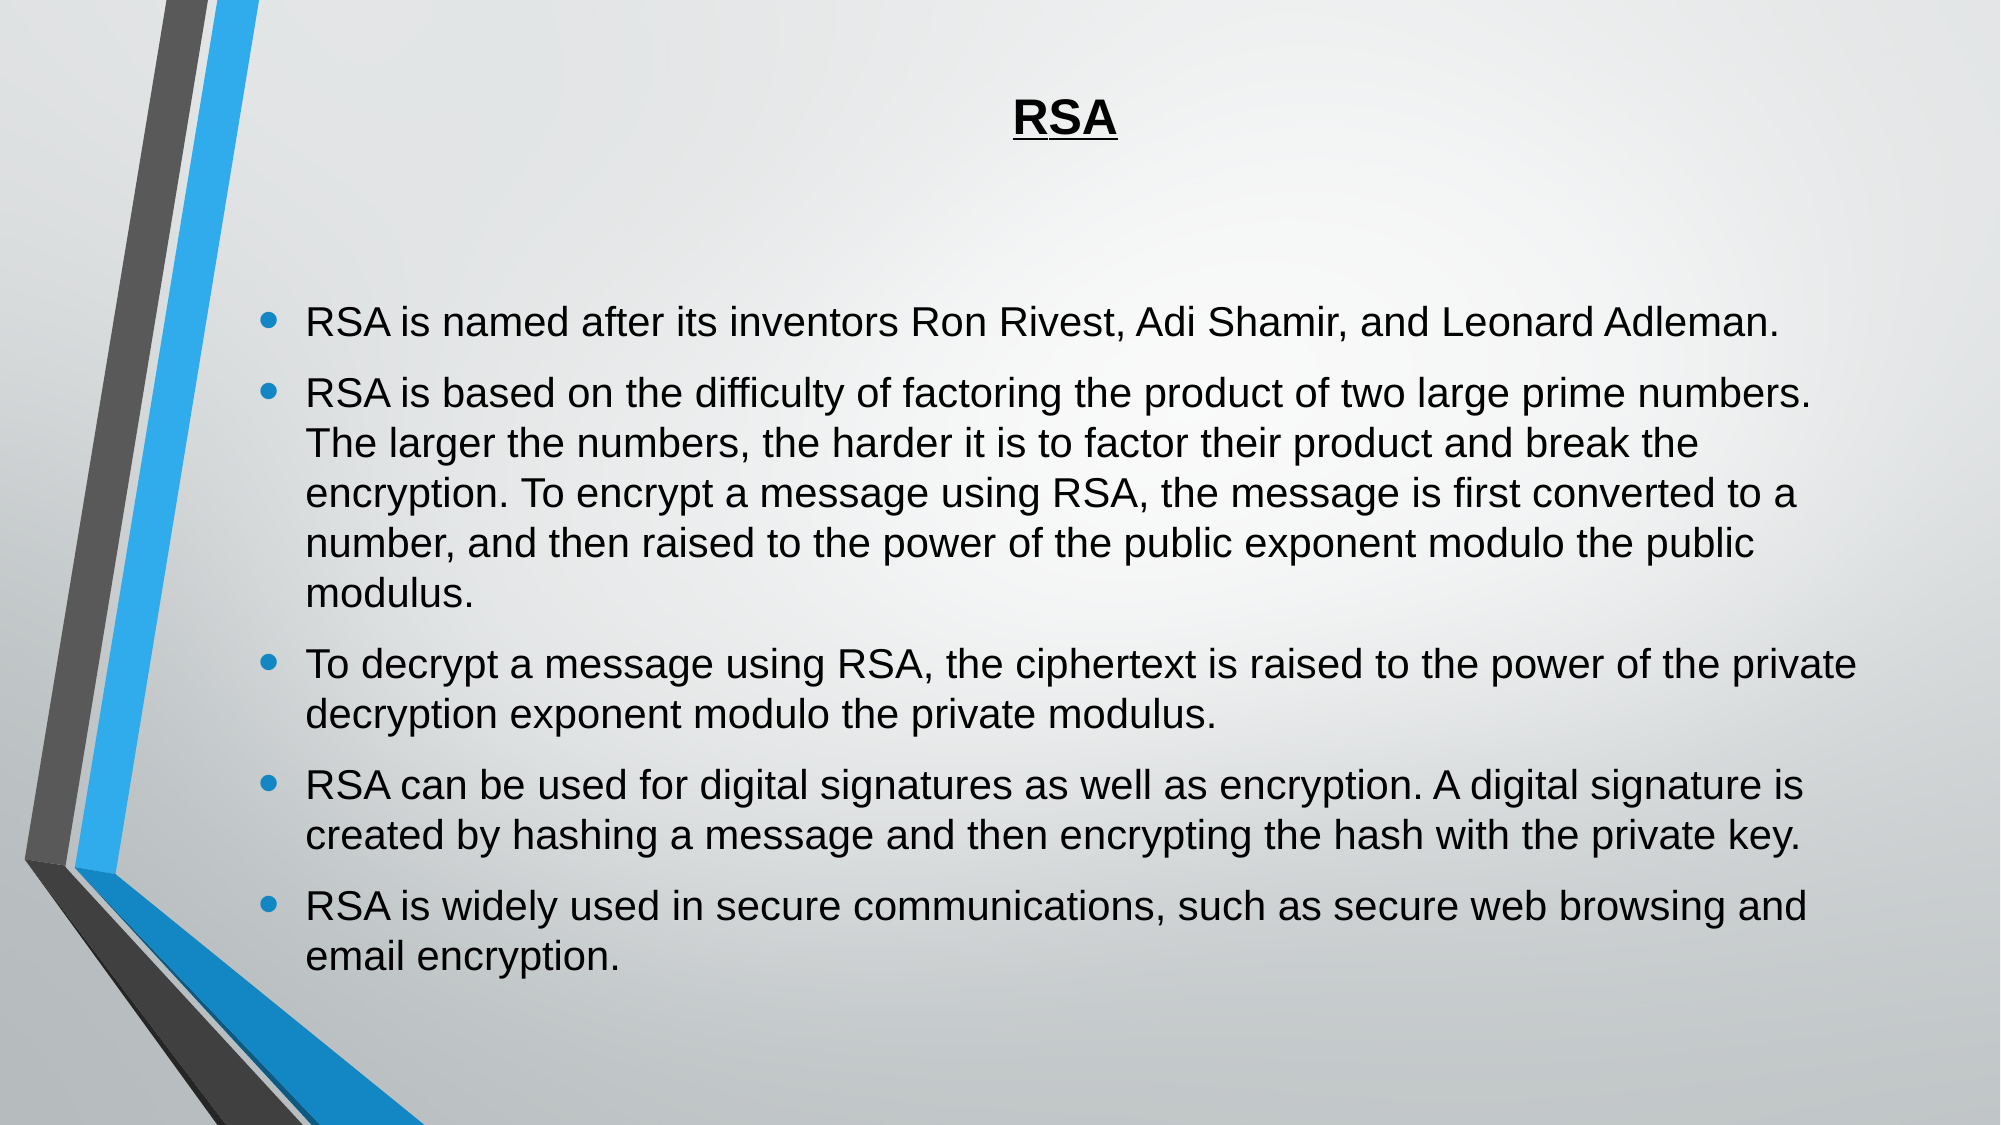

# RSA
RSA is named after its inventors Ron Rivest, Adi Shamir, and Leonard Adleman.
RSA is based on the difficulty of factoring the product of two large prime numbers. The larger the numbers, the harder it is to factor their product and break the encryption. To encrypt a message using RSA, the message is first converted to a number, and then raised to the power of the public exponent modulo the public modulus.
To decrypt a message using RSA, the ciphertext is raised to the power of the private decryption exponent modulo the private modulus.
RSA can be used for digital signatures as well as encryption. A digital signature is created by hashing a message and then encrypting the hash with the private key.
RSA is widely used in secure communications, such as secure web browsing and email encryption.